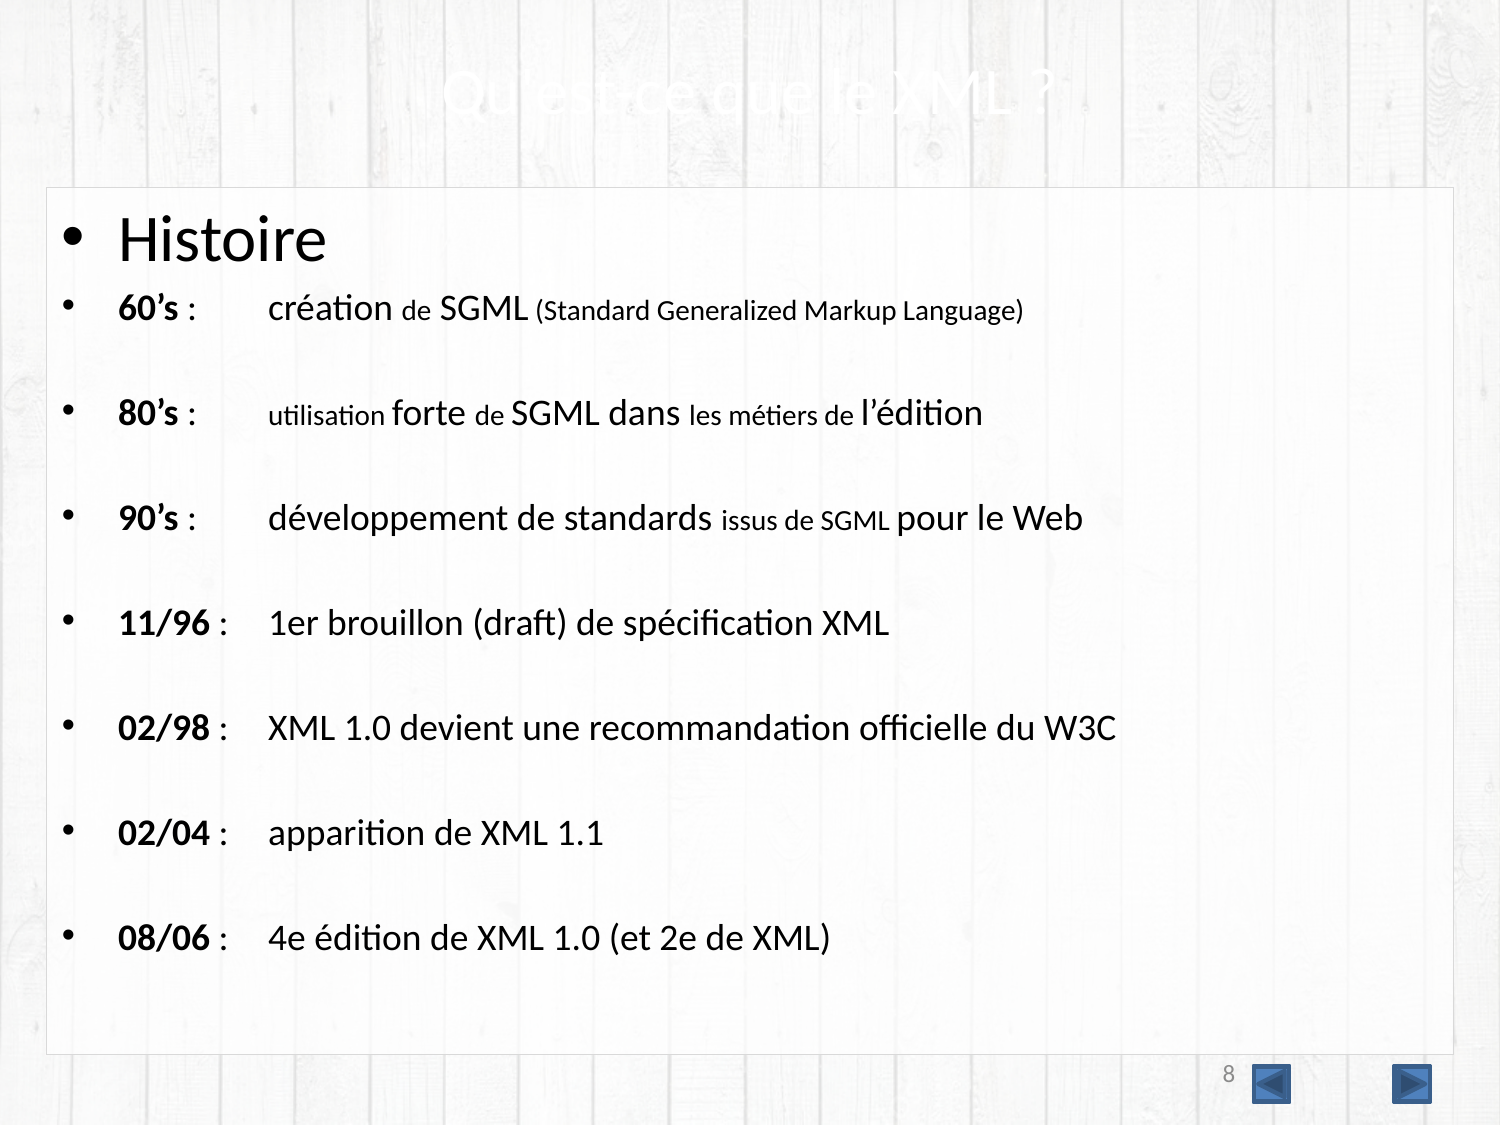

# Qu'est-ce que le XML ?
Histoire
60’s :	création de SGML (Standard Generalized Markup Language)

80’s :	utilisation forte de SGML dans les métiers de l’édition

90’s :	développement de standards issus de SGML pour le Web

11/96 :	1er brouillon (draft) de spécification XML

02/98 :	XML 1.0 devient une recommandation officielle du W3C

02/04 :	apparition de XML 1.1

08/06 :	4e édition de XML 1.0 (et 2e de XML)
8